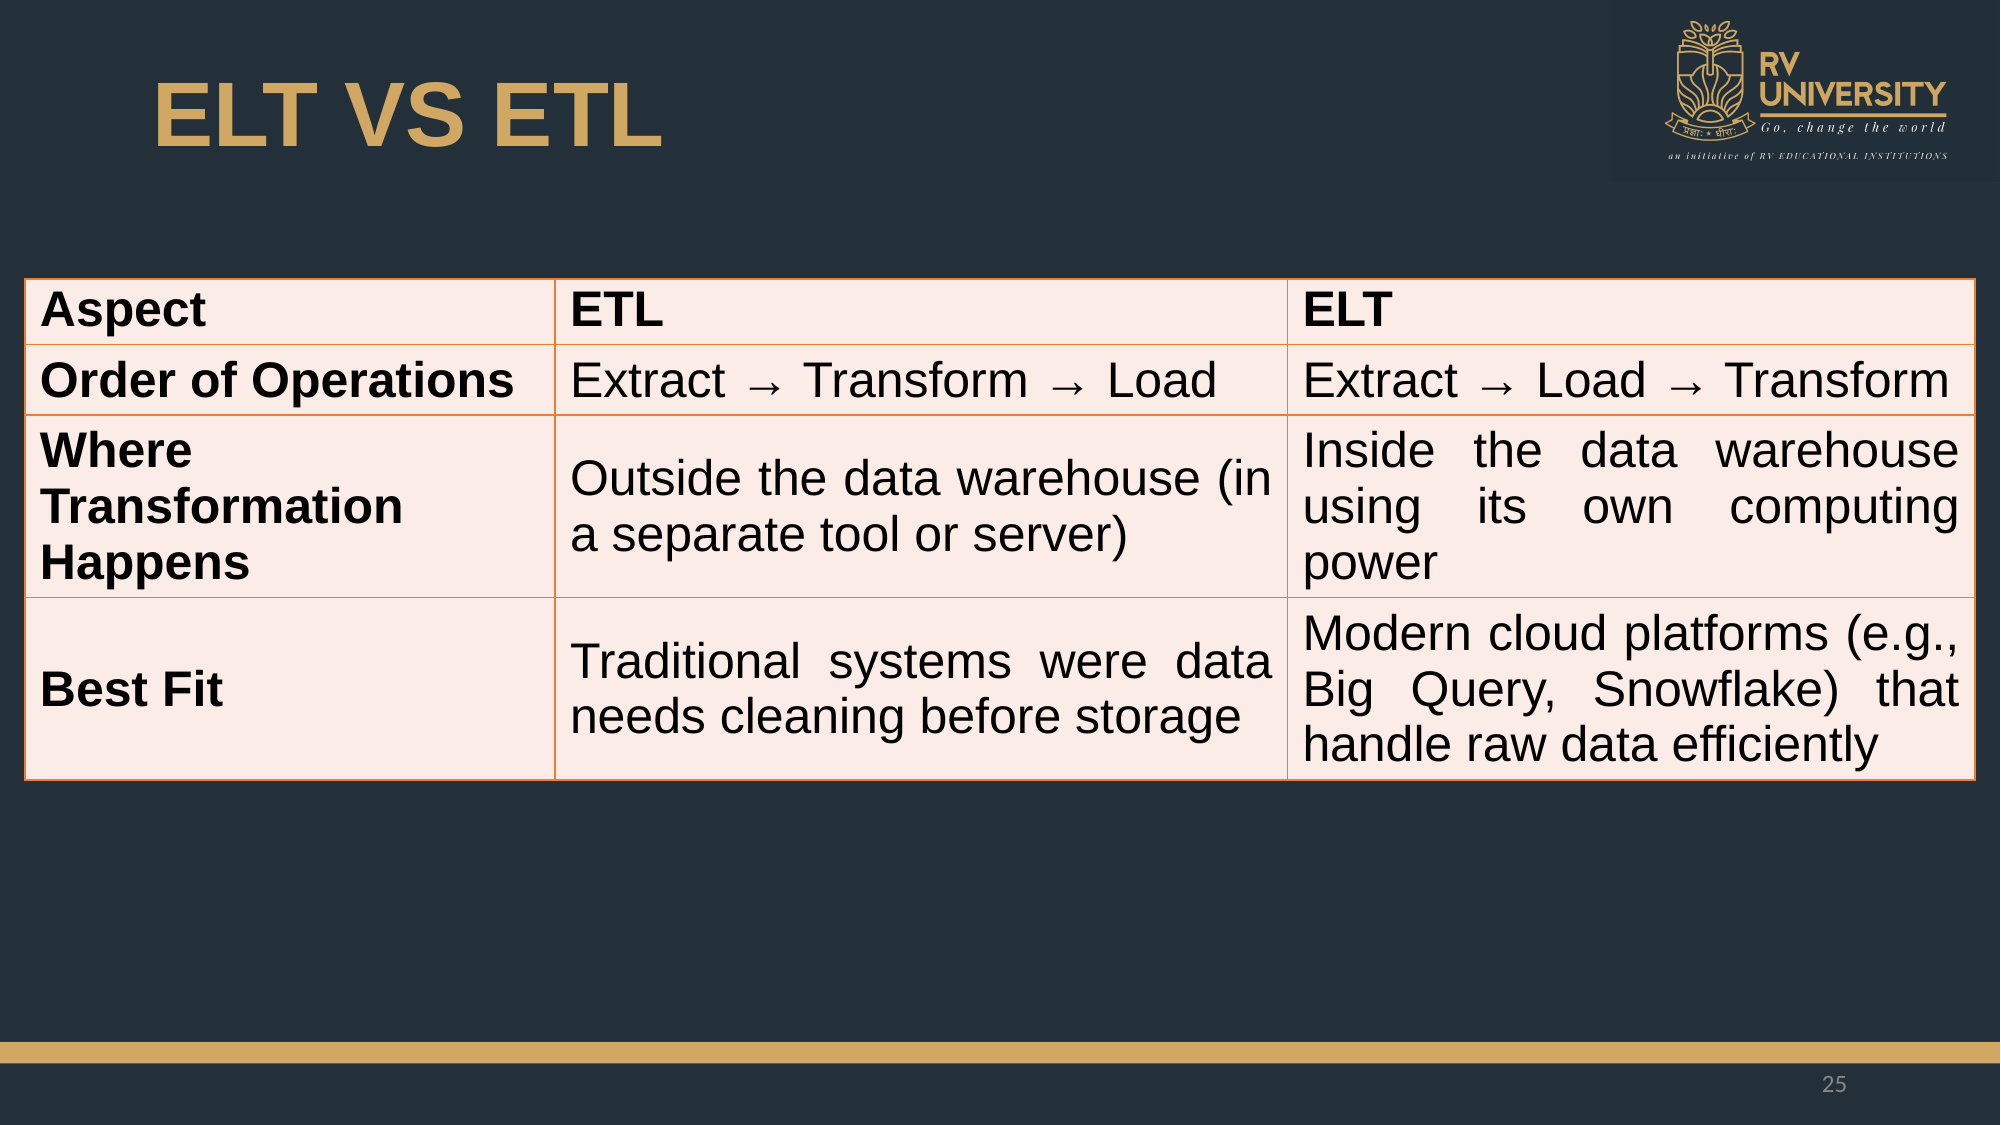

# ELT VS ETL
| Aspect | ETL | ELT |
| --- | --- | --- |
| Order of Operations | Extract → Transform → Load | Extract → Load → Transform |
| Where Transformation Happens | Outside the data warehouse (in a separate tool or server) | Inside the data warehouse using its own computing power |
| Best Fit | Traditional systems were data needs cleaning before storage | Modern cloud platforms (e.g., Big Query, Snowflake) that handle raw data efficiently |
25